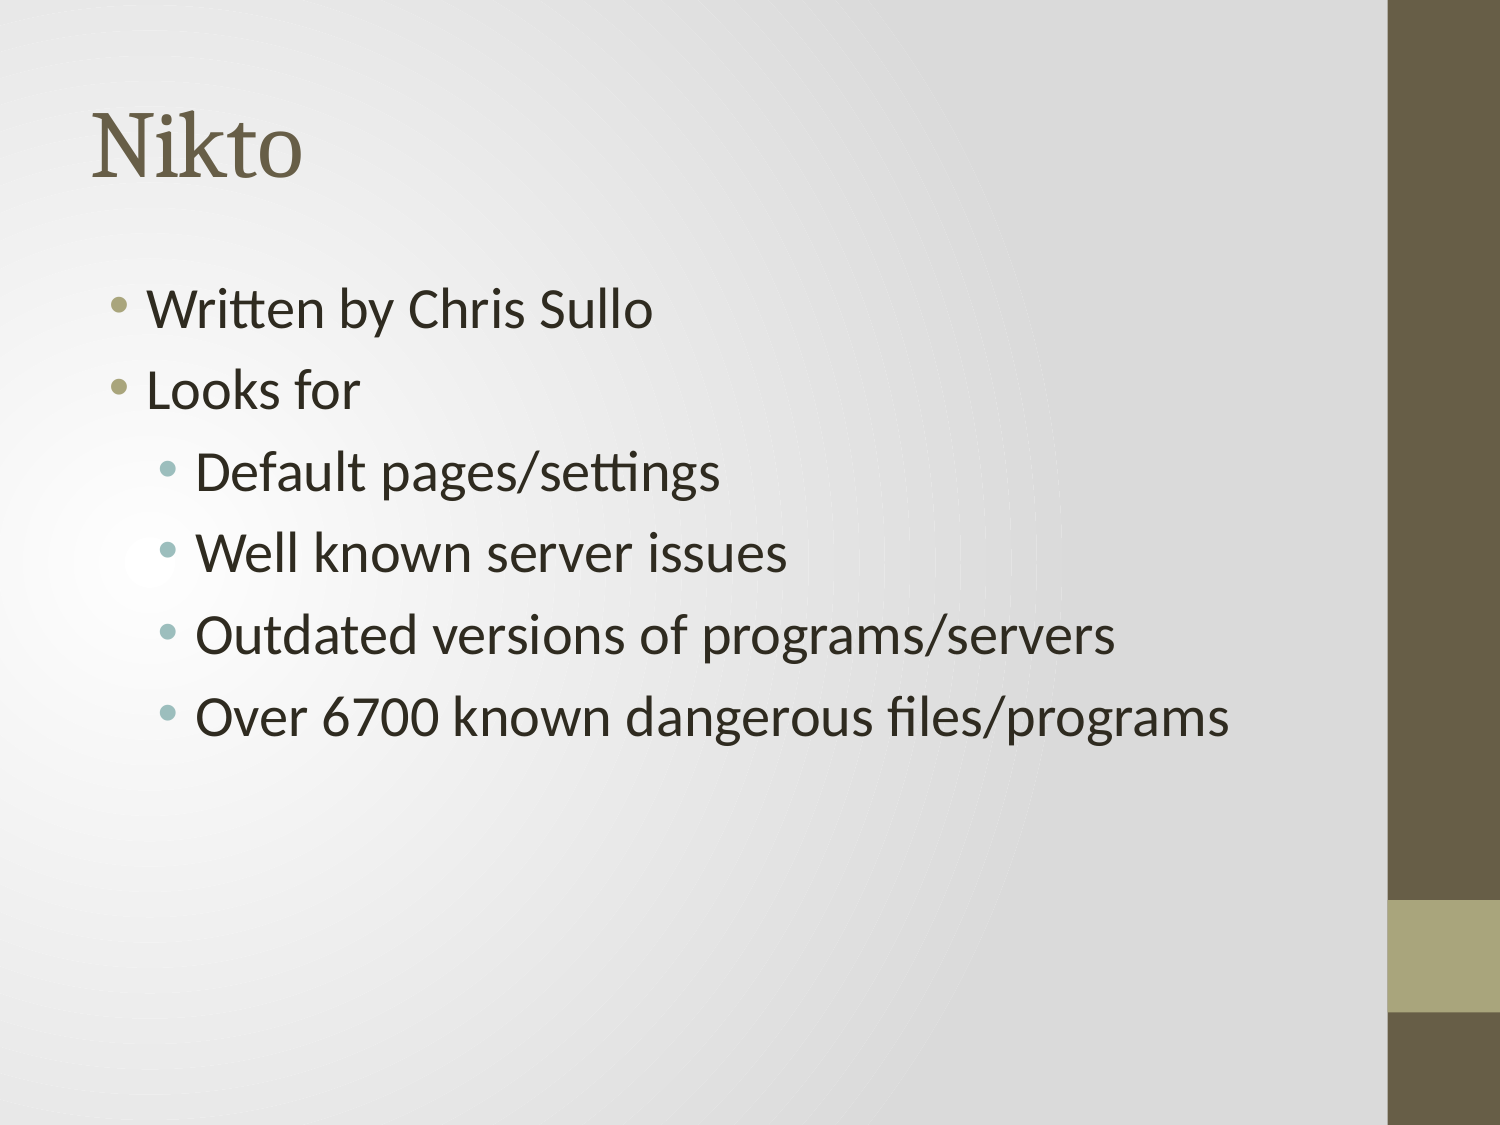

# Nikto
Written by Chris Sullo
Looks for
Default pages/settings
Well known server issues
Outdated versions of programs/servers
Over 6700 known dangerous files/programs